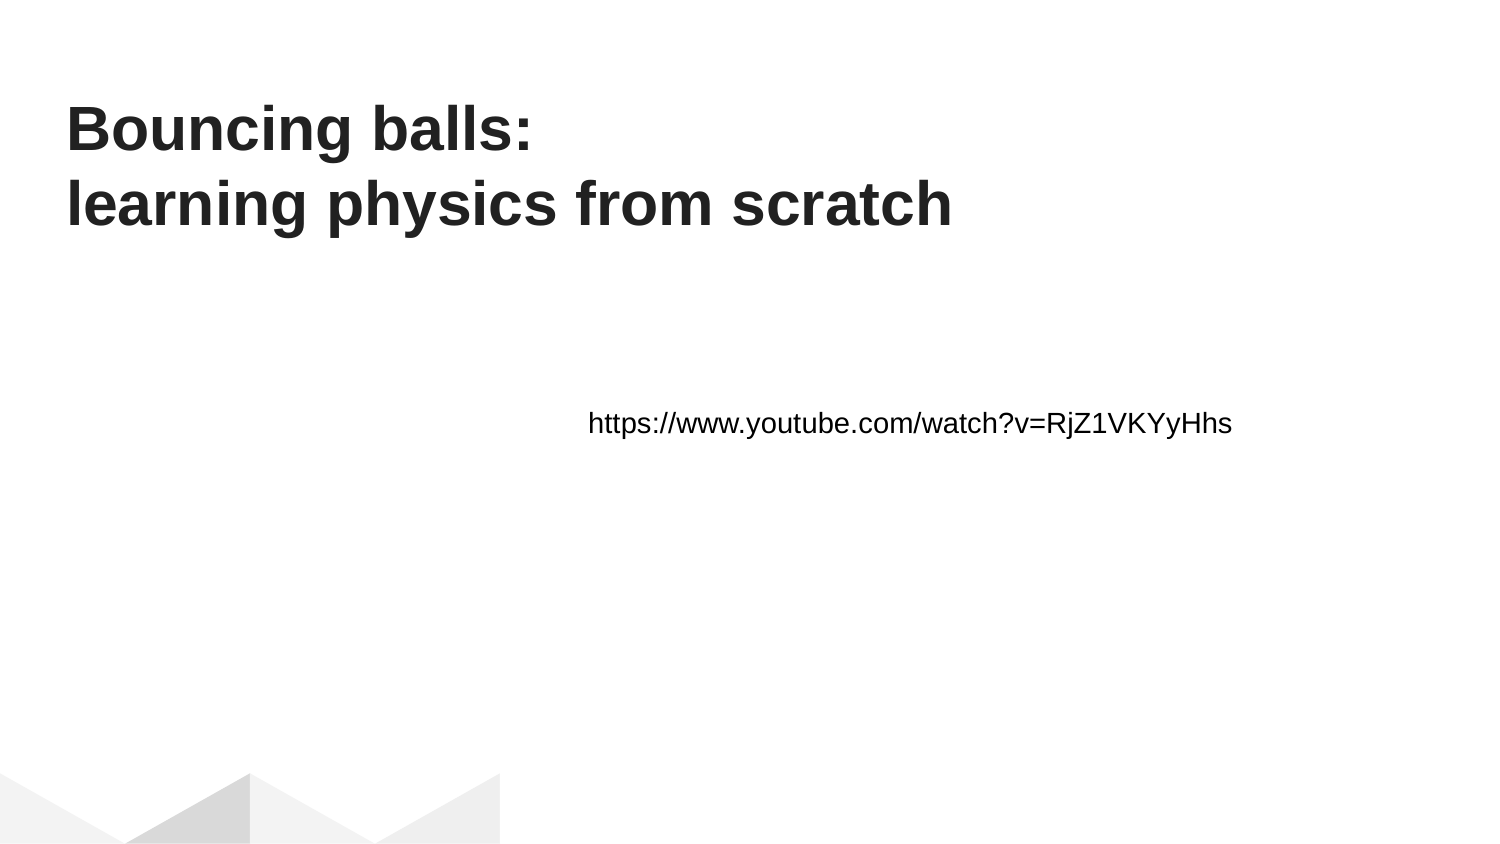

# Bouncing balls:
learning physics from scratch
https://www.youtube.com/watch?v=RjZ1VKYyHhs